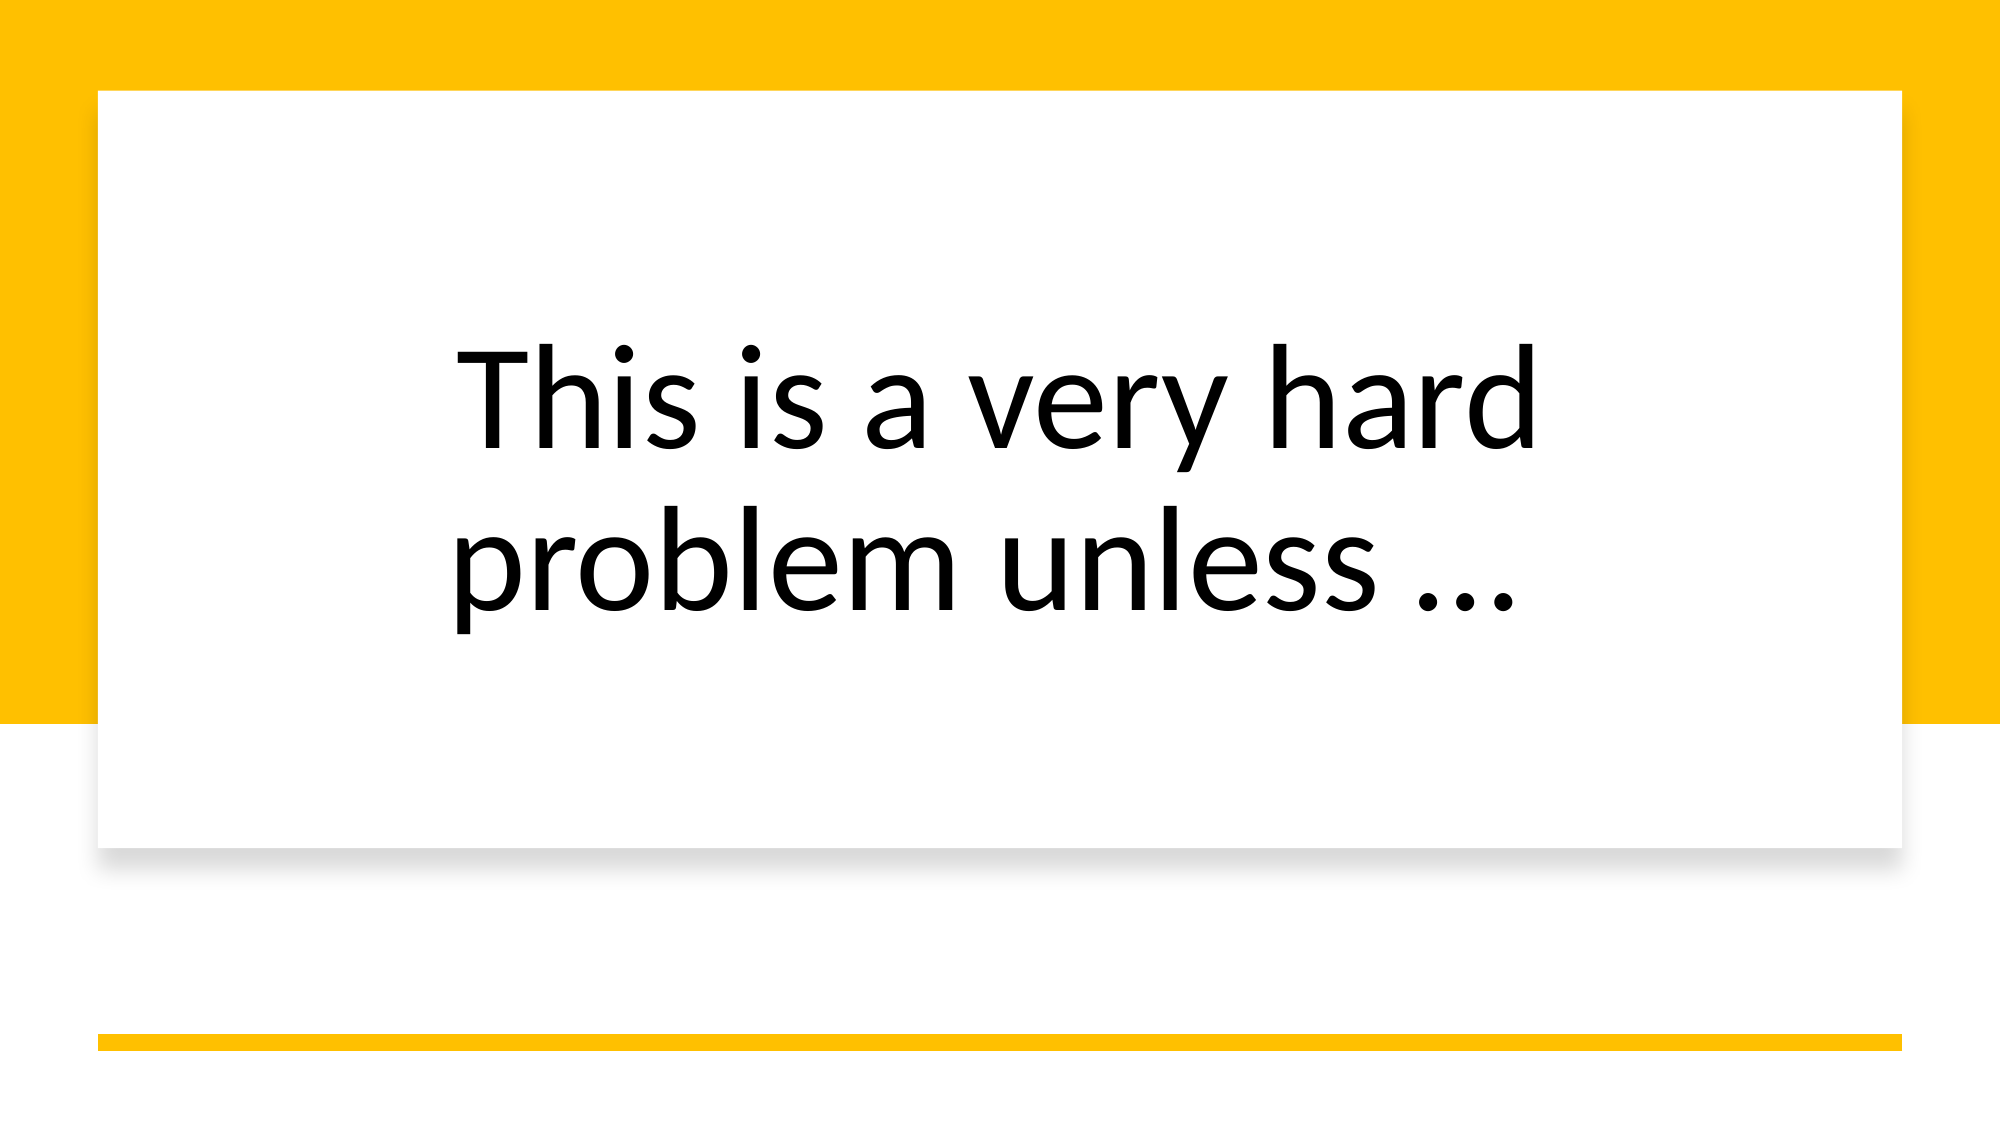

# This is a very hard problem unless …